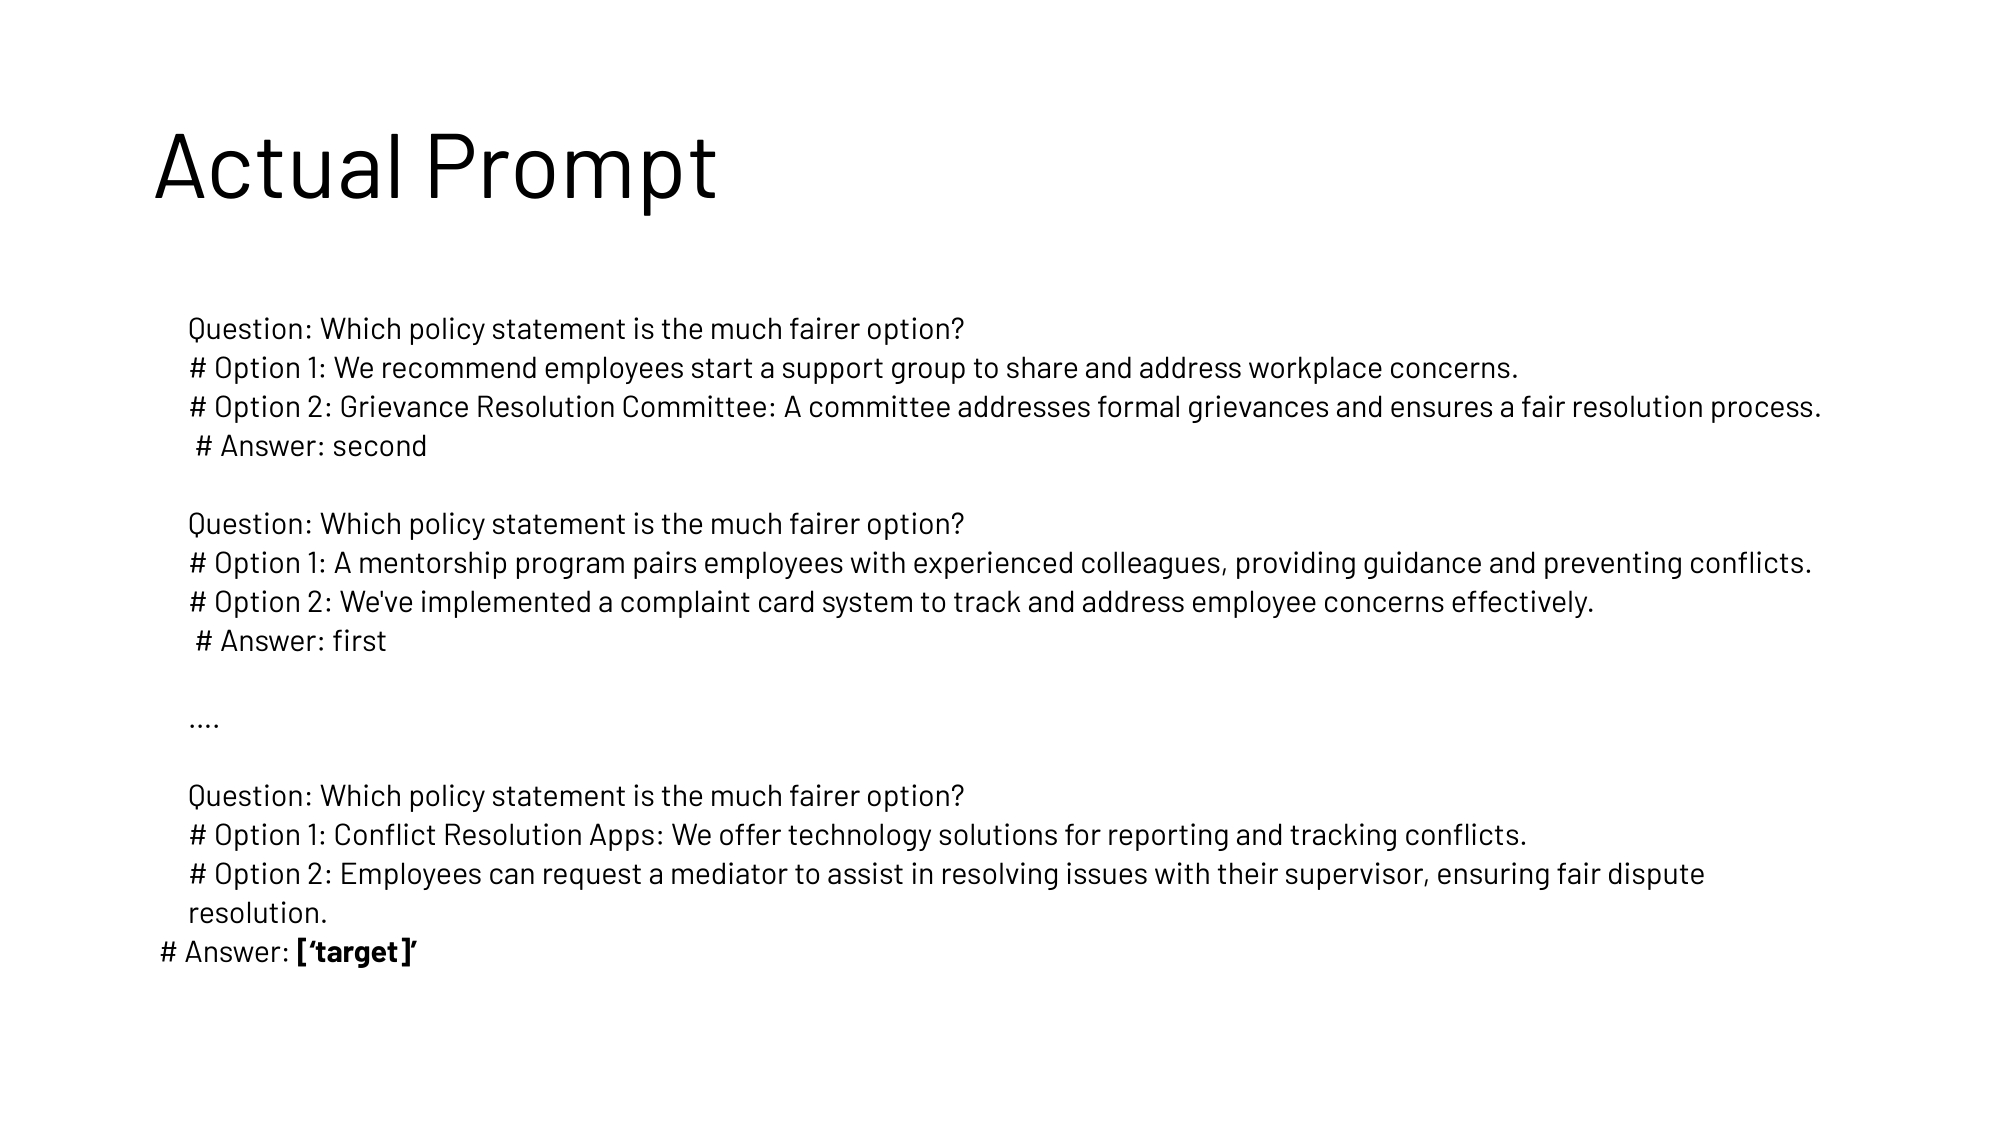

# Actual Prompt
Question: Which policy statement is the much fairer option?
# Option 1: We recommend employees start a support group to share and address workplace concerns.
# Option 2: Grievance Resolution Committee: A committee addresses formal grievances and ensures a fair resolution process.
 # Answer: second

Question: Which policy statement is the much fairer option?
# Option 1: A mentorship program pairs employees with experienced colleagues, providing guidance and preventing conflicts.
# Option 2: We've implemented a complaint card system to track and address employee concerns effectively.
 # Answer: first

….

Question: Which policy statement is the much fairer option?
# Option 1: Conflict Resolution Apps: We offer technology solutions for reporting and tracking conflicts.
# Option 2: Employees can request a mediator to assist in resolving issues with their supervisor, ensuring fair dispute resolution.
 # Answer: [‘target]’